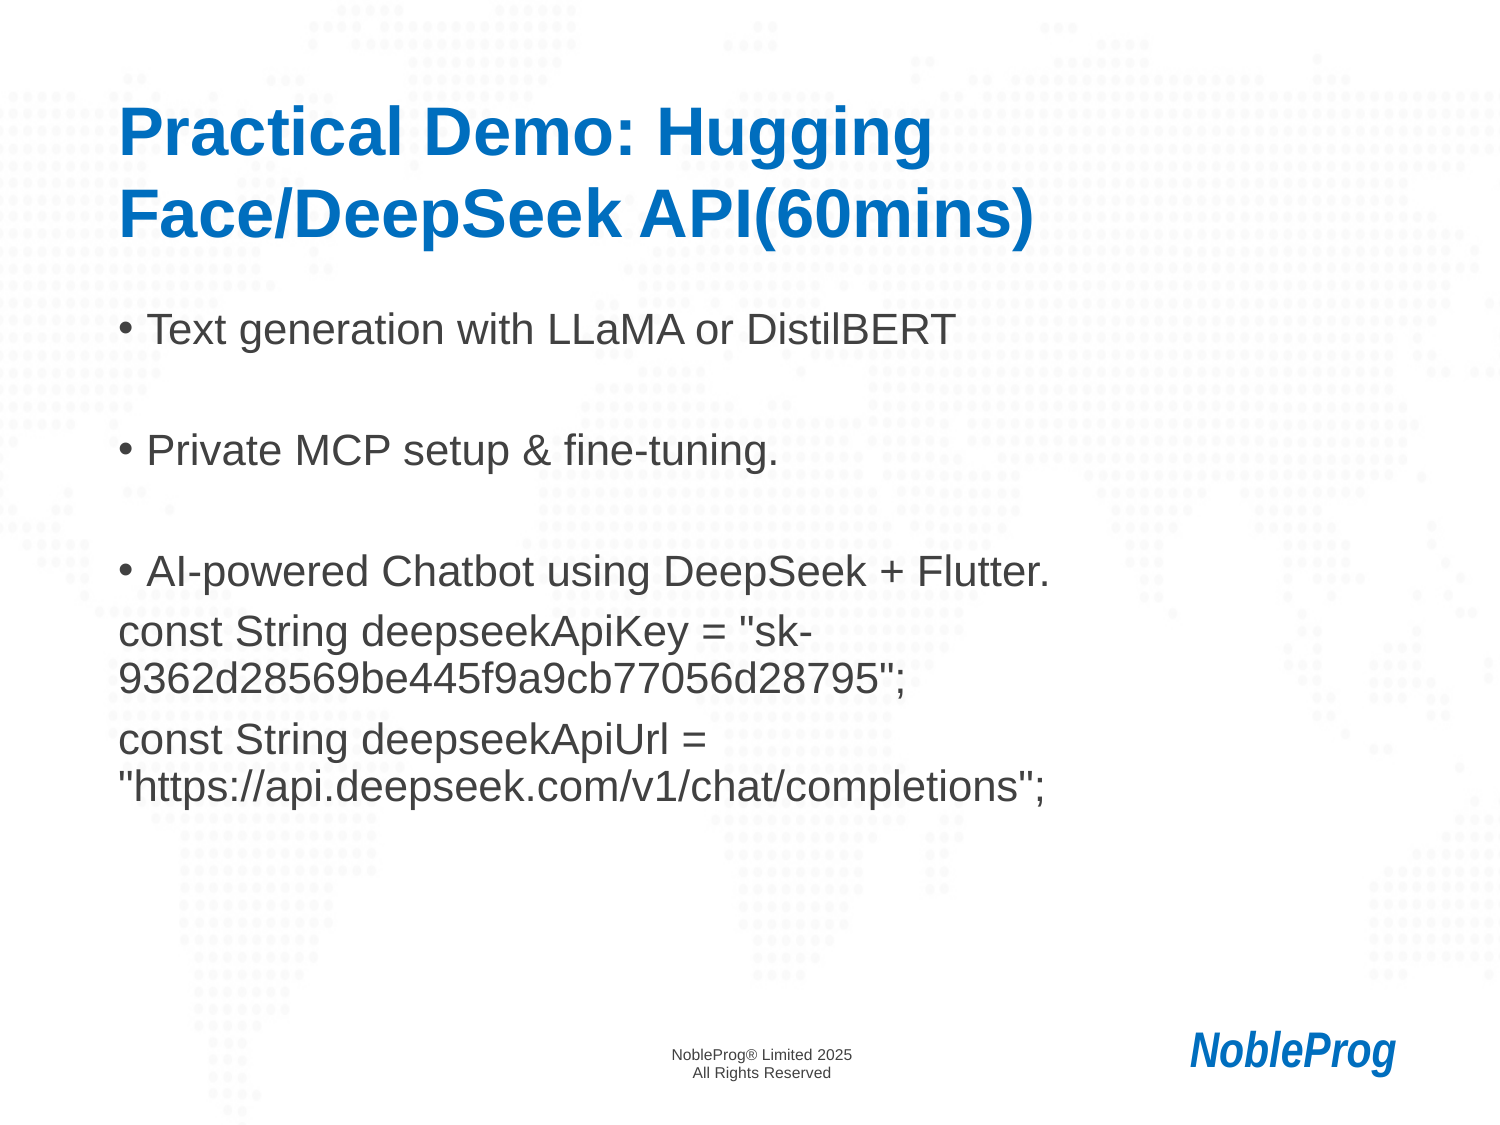

# Practical Demo: Hugging Face/DeepSeek API(60mins)
Text generation with LLaMA or DistilBERT

Private MCP setup & fine-tuning.

AI-powered Chatbot using DeepSeek + Flutter.
const String deepseekApiKey = "sk-9362d28569be445f9a9cb77056d28795";
const String deepseekApiUrl = "https://api.deepseek.com/v1/chat/completions";